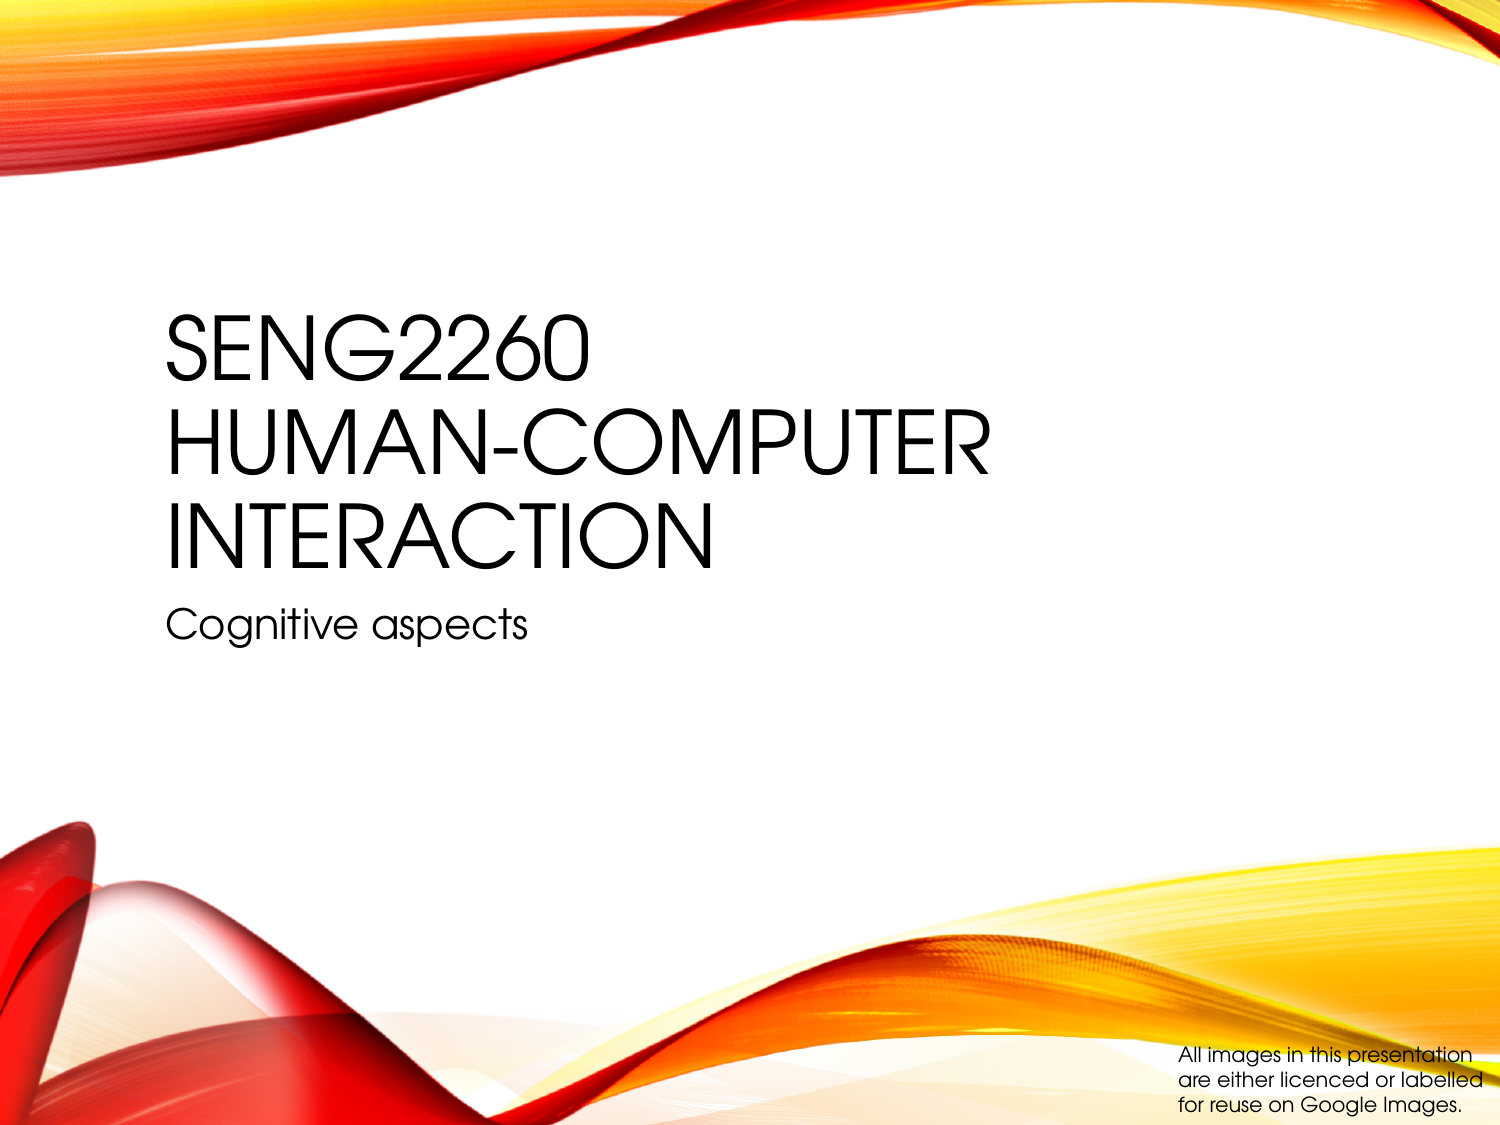

# SENG2260 Human-Computer Interaction
Cognitive aspects
All images in this presentation are either licenced or labelled for reuse on Google Images.